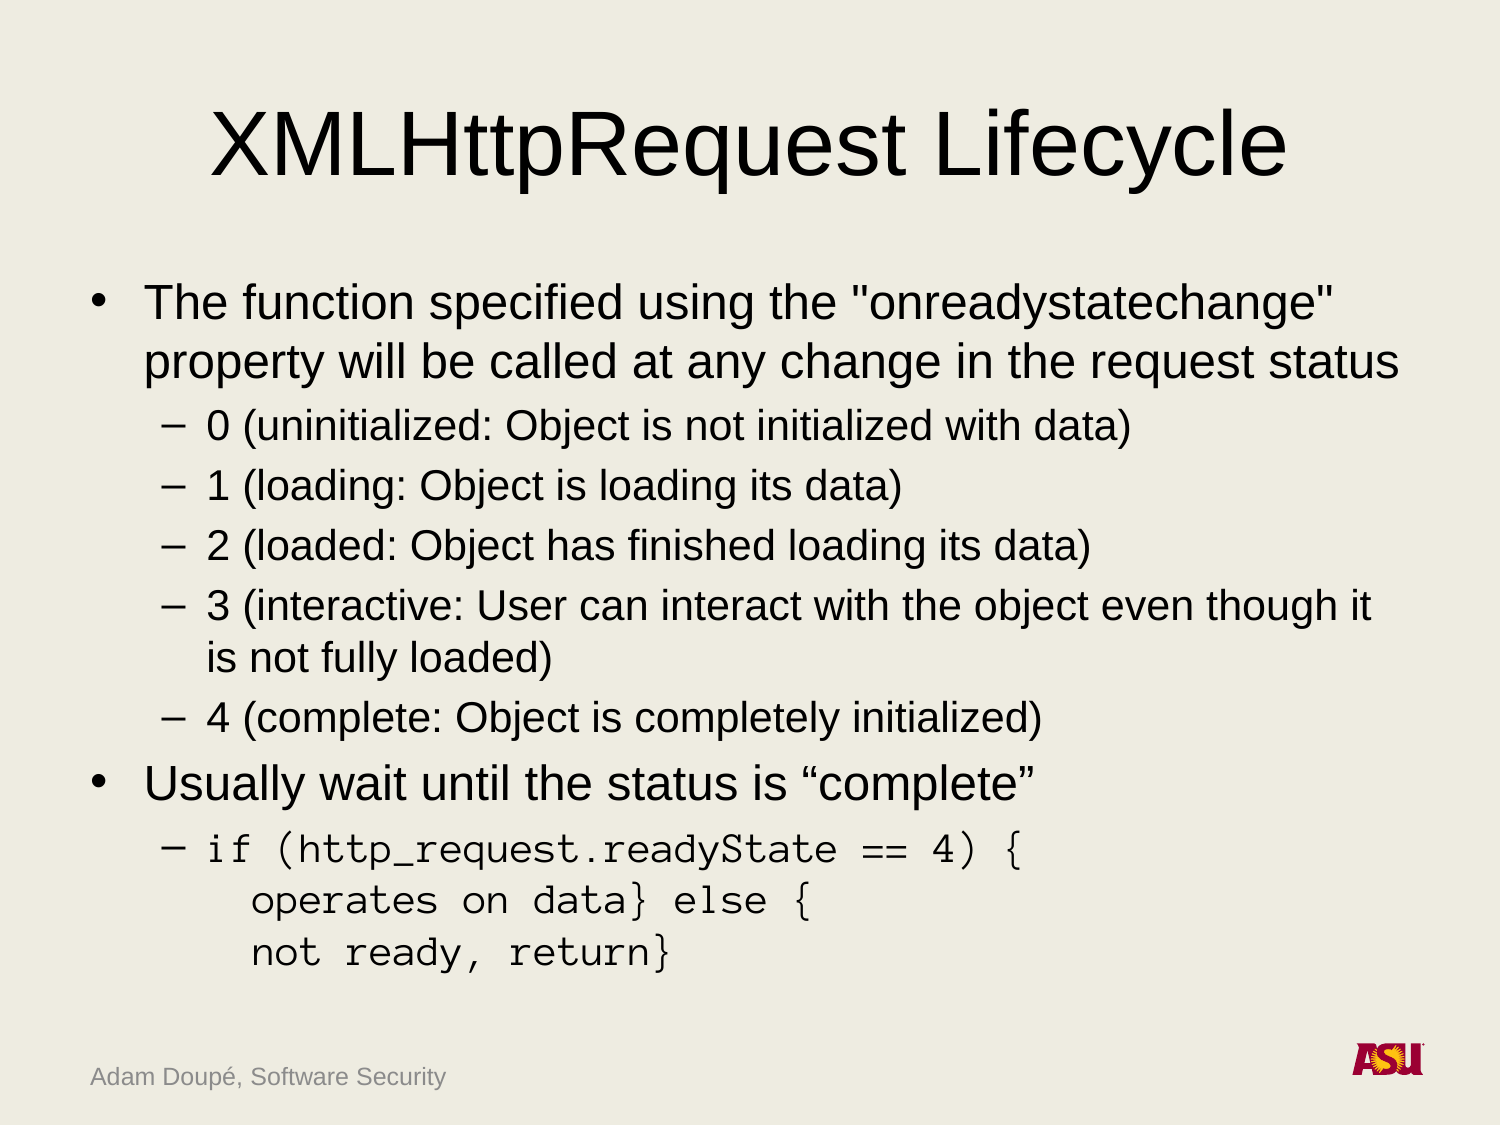

# XMLHttpRequest Lifecycle
The function specified using the "onreadystatechange" property will be called at any change in the request status
0 (uninitialized: Object is not initialized with data)
1 (loading: Object is loading its data)
2 (loaded: Object has finished loading its data)
3 (interactive: User can interact with the object even though it is not fully loaded)
4 (complete: Object is completely initialized)
Usually wait until the status is “complete”
if (http_request.readyState == 4) {
  operates on data} else {
  not ready, return}